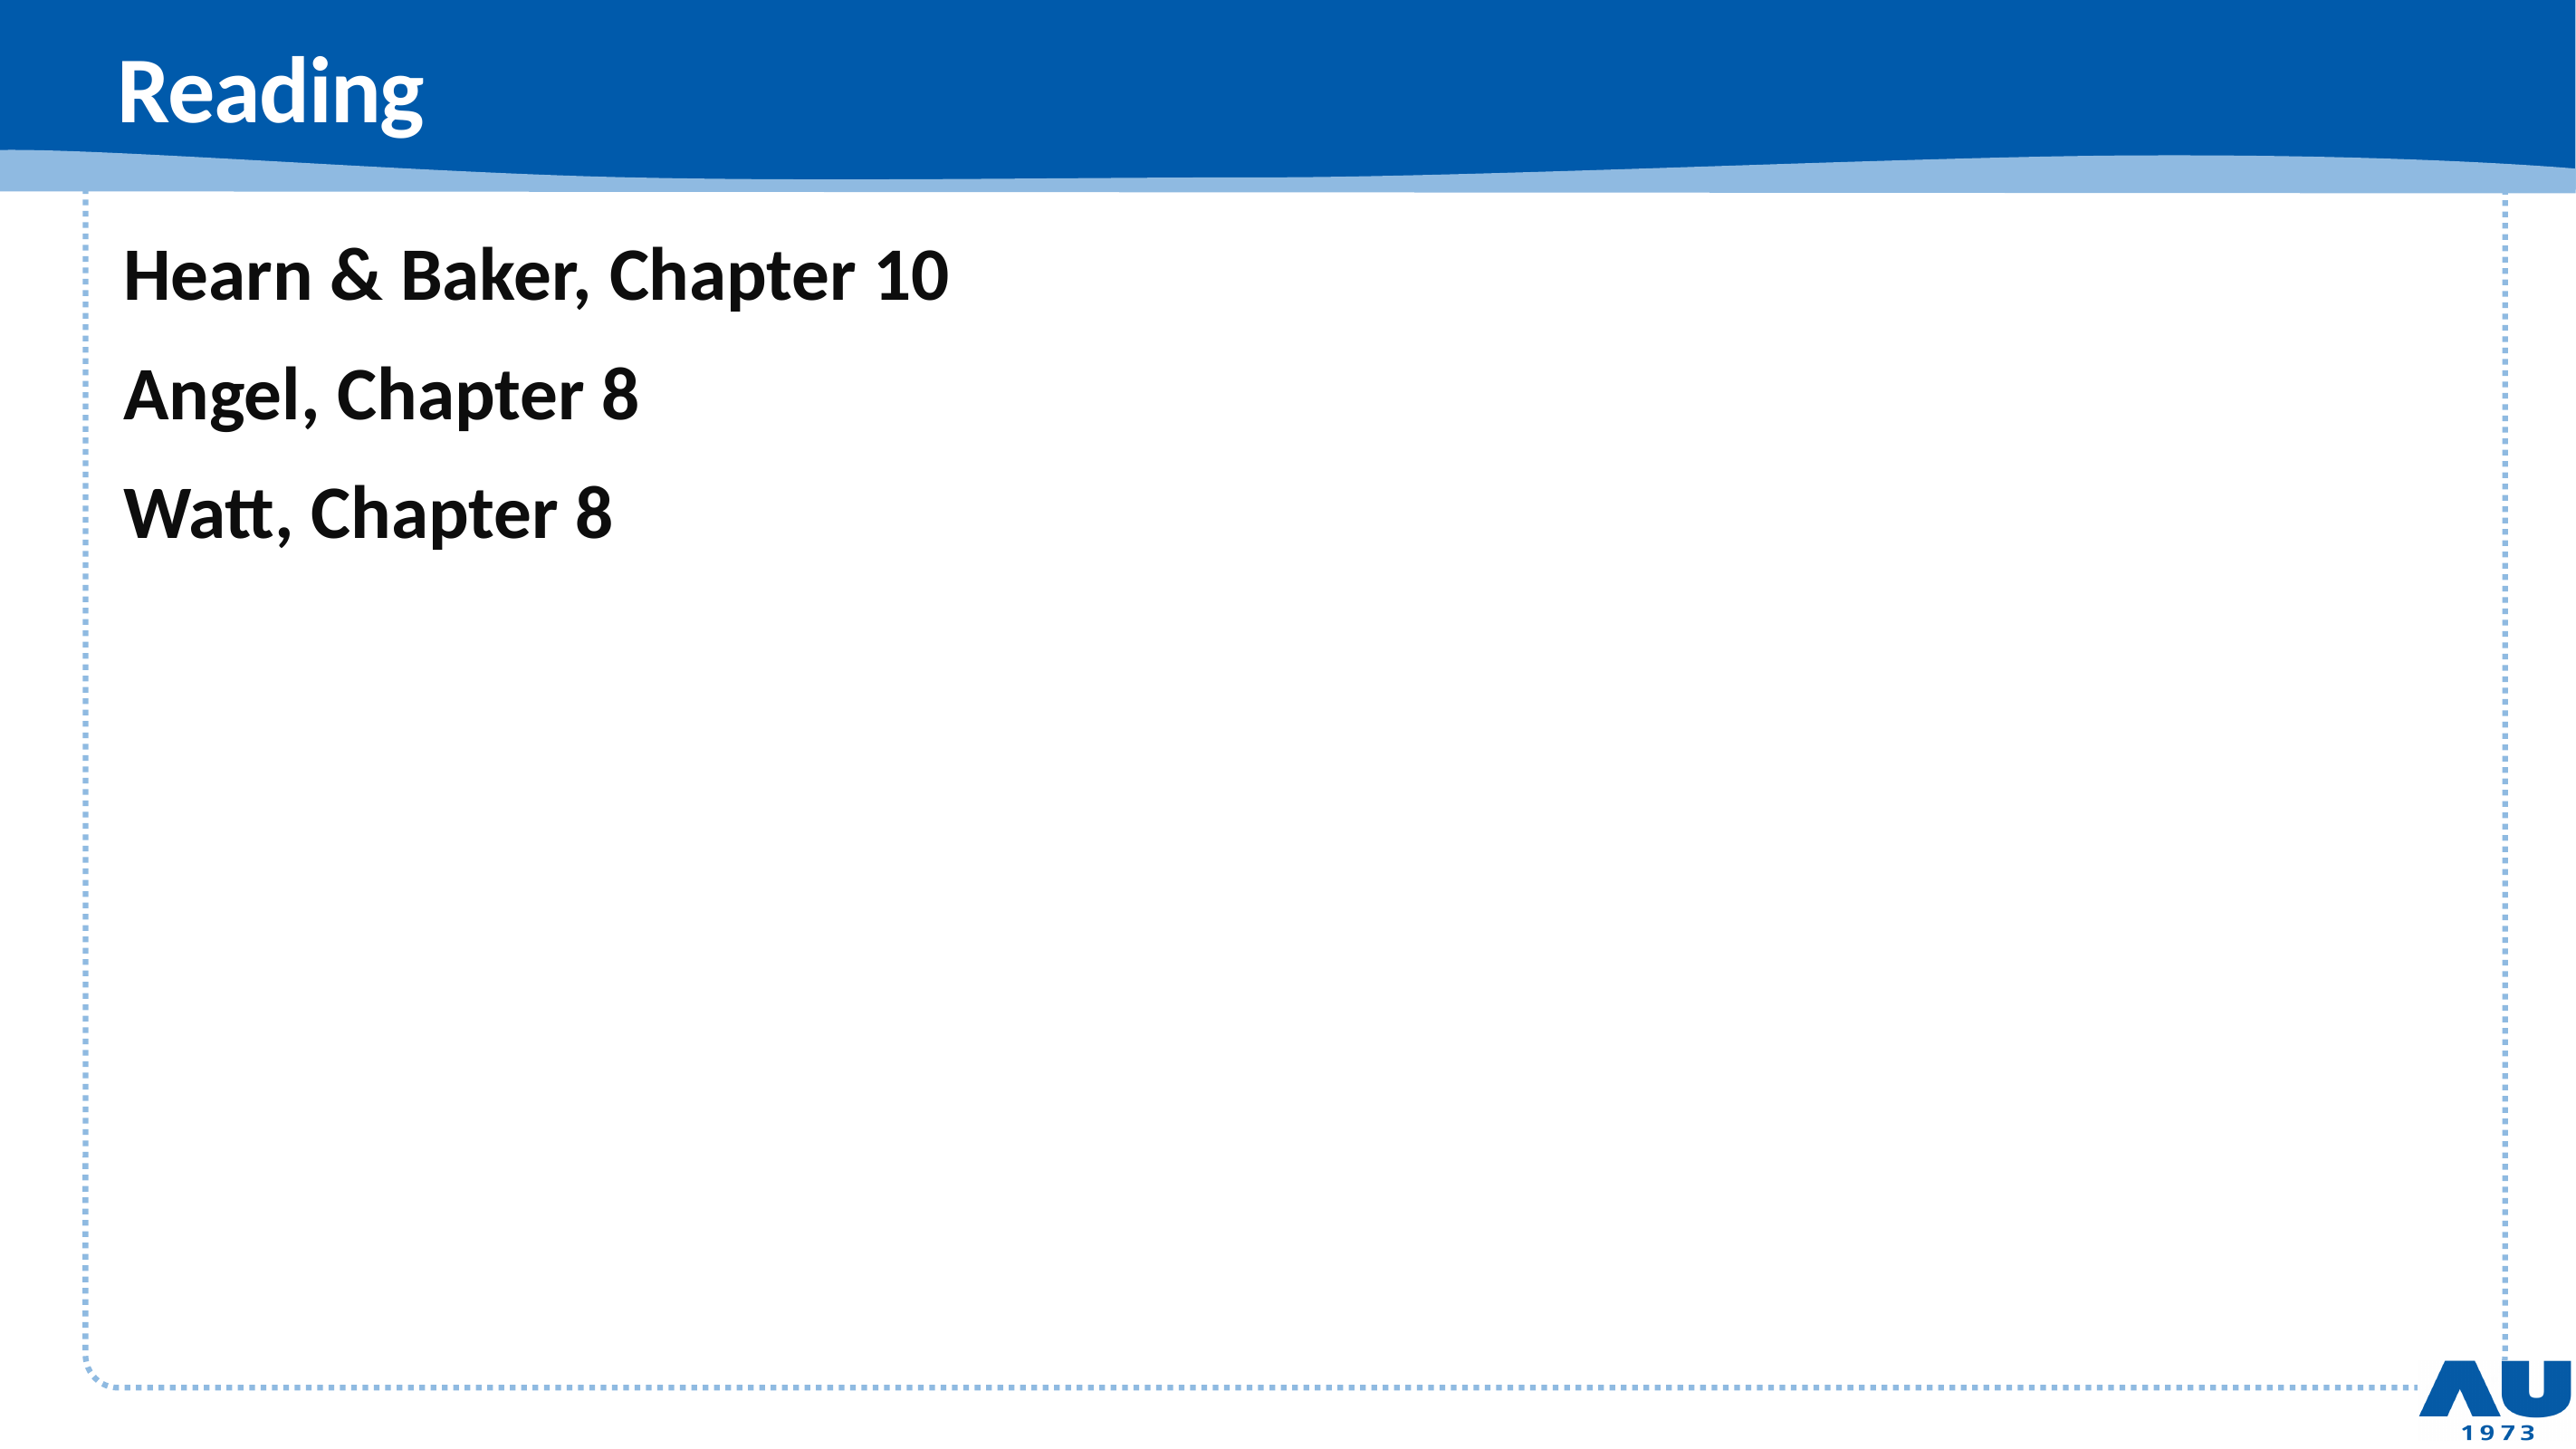

# Reading
Hearn & Baker, Chapter 10
Angel, Chapter 8
Watt, Chapter 8